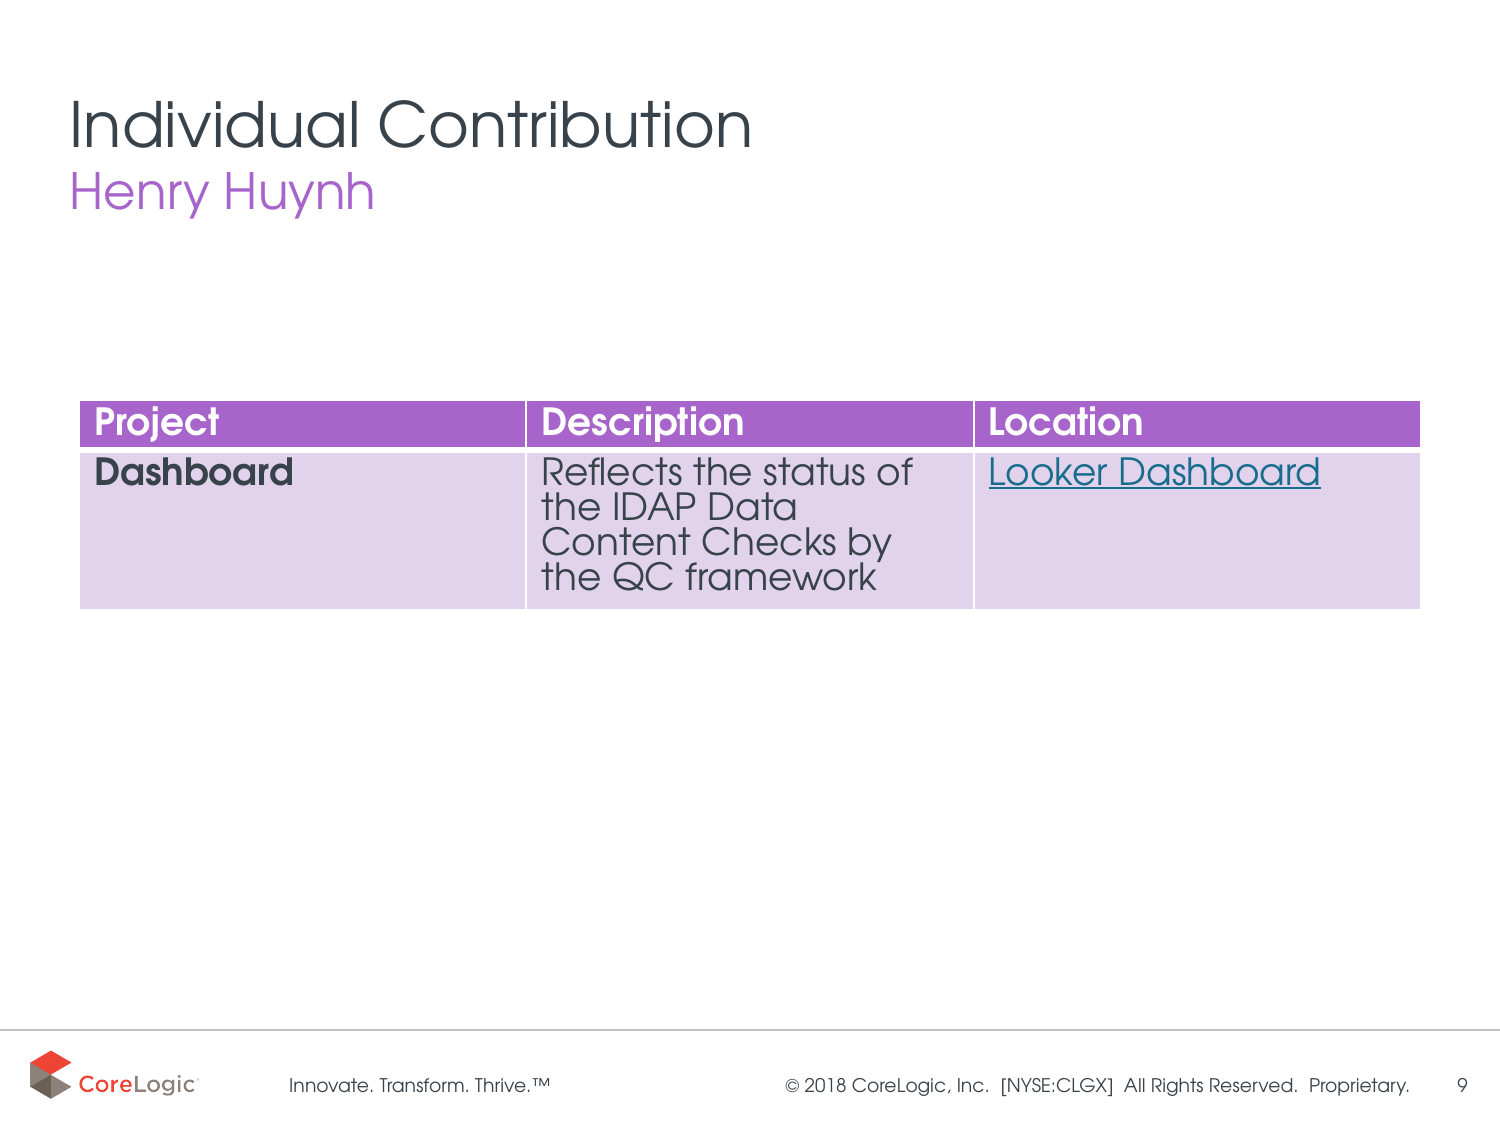

# Individual Contribution​
Henry Huynh
| Project | Description | Location |
| --- | --- | --- |
| Dashboard | Reflects the status of the IDAP Data Content Checks by the QC framework | Looker Dashboard |
9